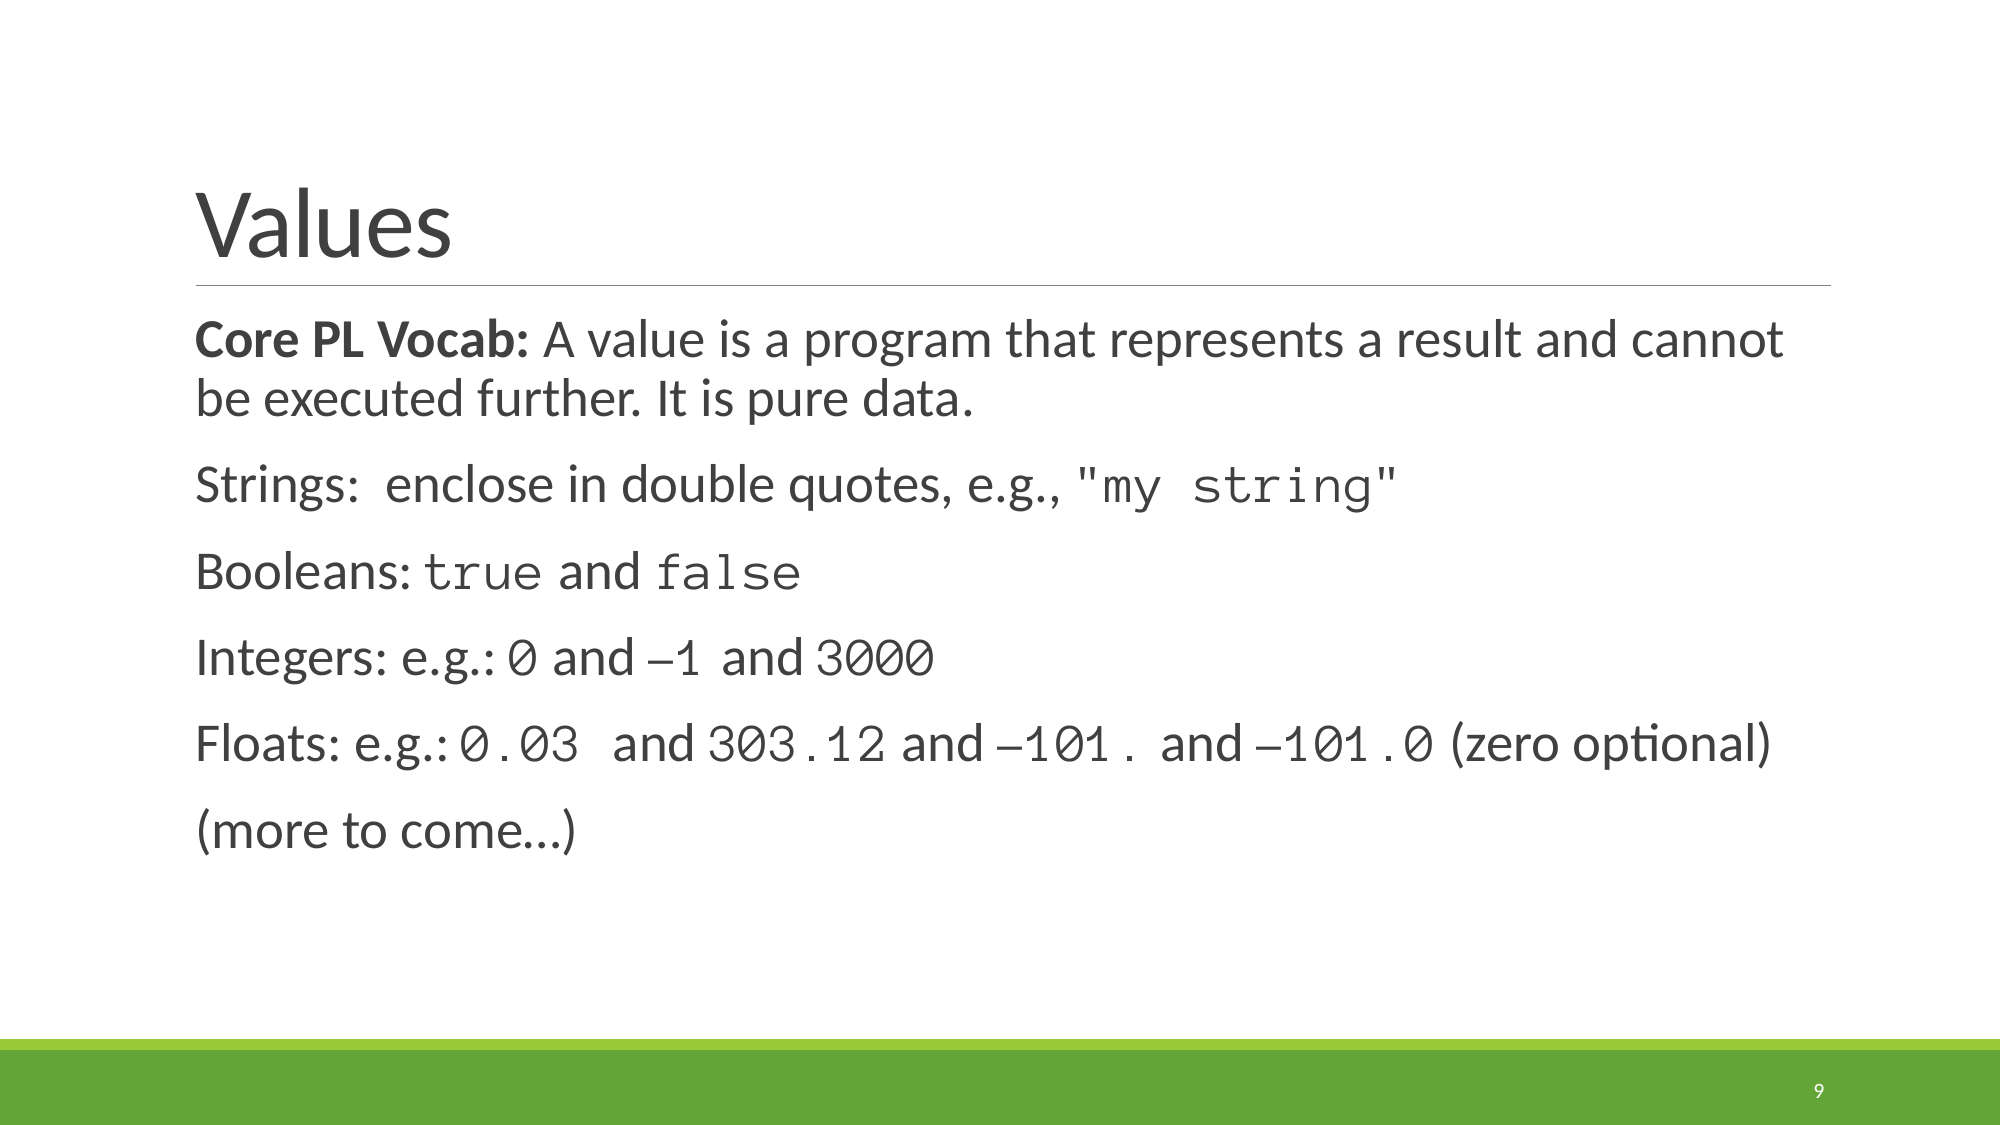

# Values
Core PL Vocab: A value is a program that represents a result and cannot be executed further. It is pure data.
Strings:  enclose in double quotes, e.g., "my string"
Booleans: true and false
Integers: e.g.: 0 and -1 and 3000
Floats: e.g.: 0.03 and 303.12 and -101. and -101.0 (zero optional)
(more to come…)

9